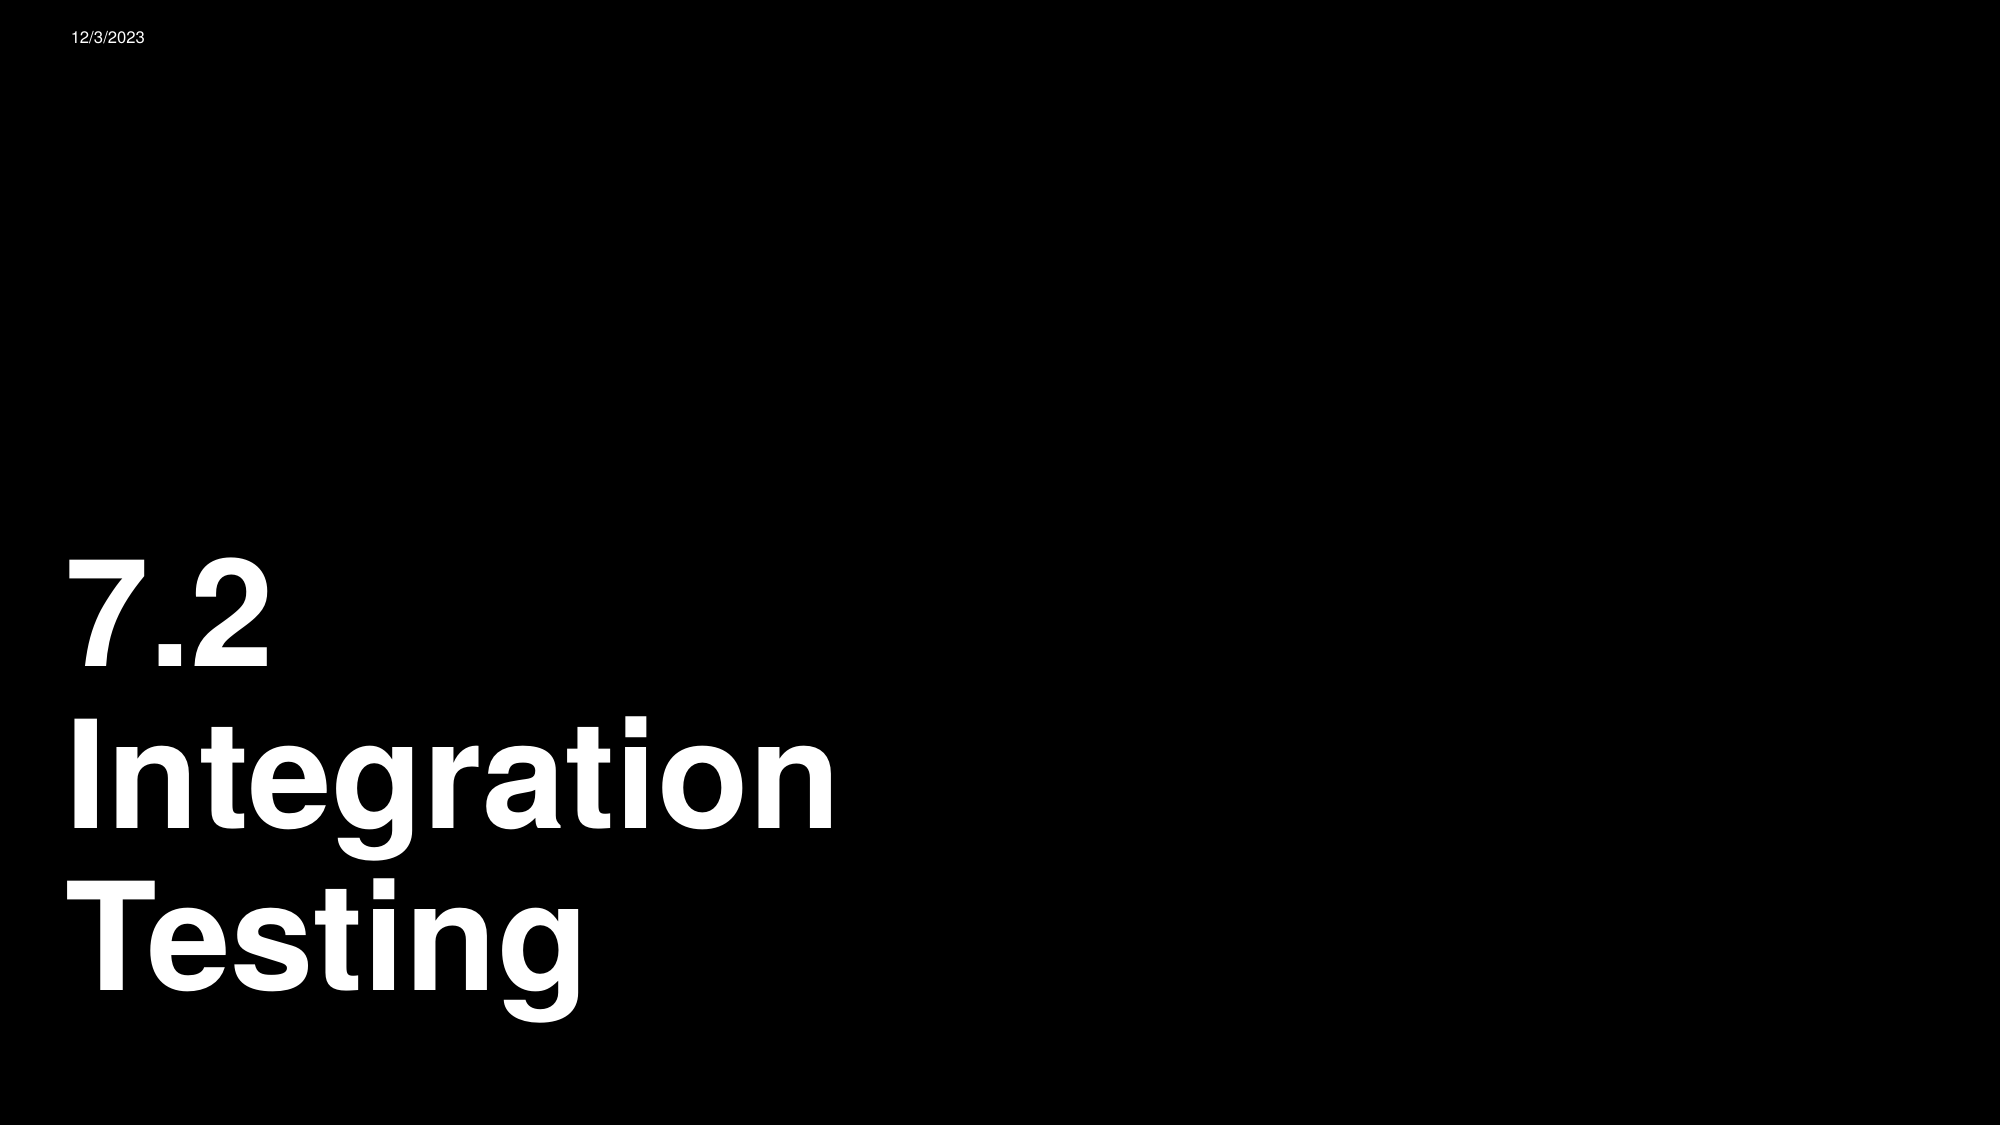

12/3/2023

# 7.2 Integration Testing
Sample Footer Text
27